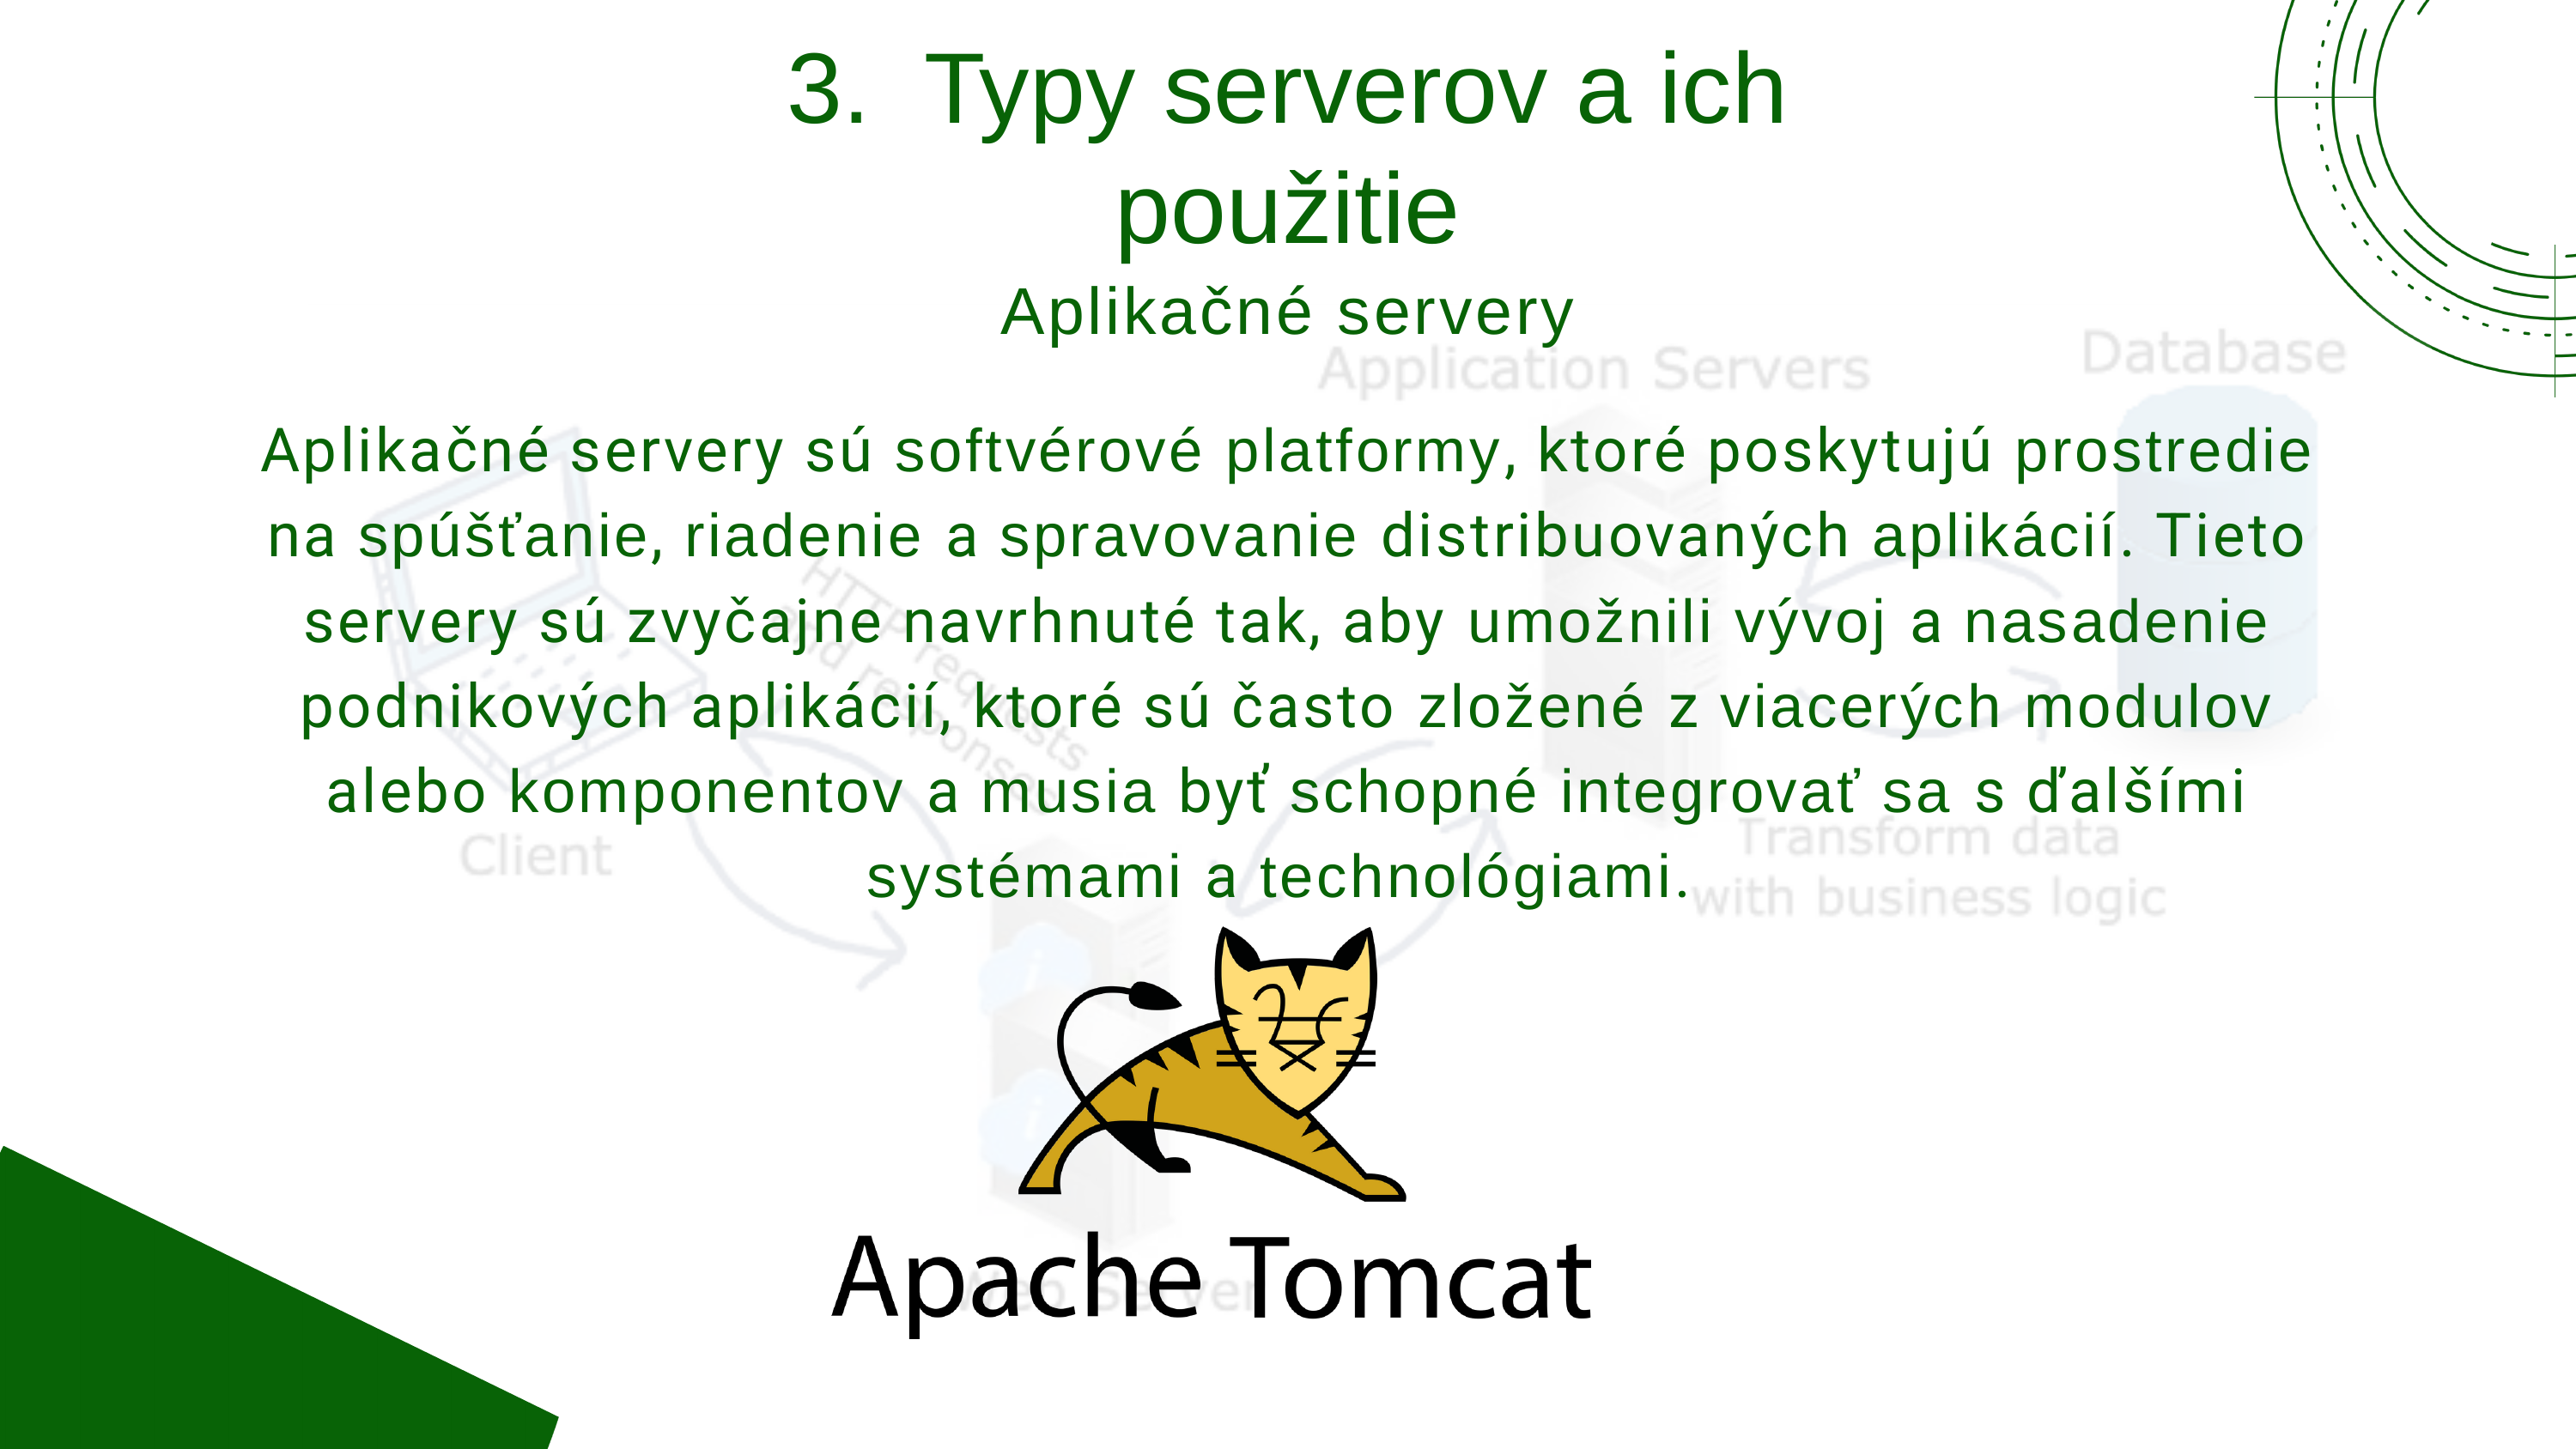

3.  Typy serverov a ich použitie
Aplikačné servery

Aplikačné servery sú softvérové platformy, ktoré poskytujú prostredie na spúšťanie, riadenie a spravovanie distribuovaných aplikácií. Tieto servery sú zvyčajne navrhnuté tak, aby umožnili vývoj a nasadenie podnikových aplikácií, ktoré sú často zložené z viacerých modulov alebo komponentov a musia byť schopné integrovať sa s ďalšími systémami a technológiami.